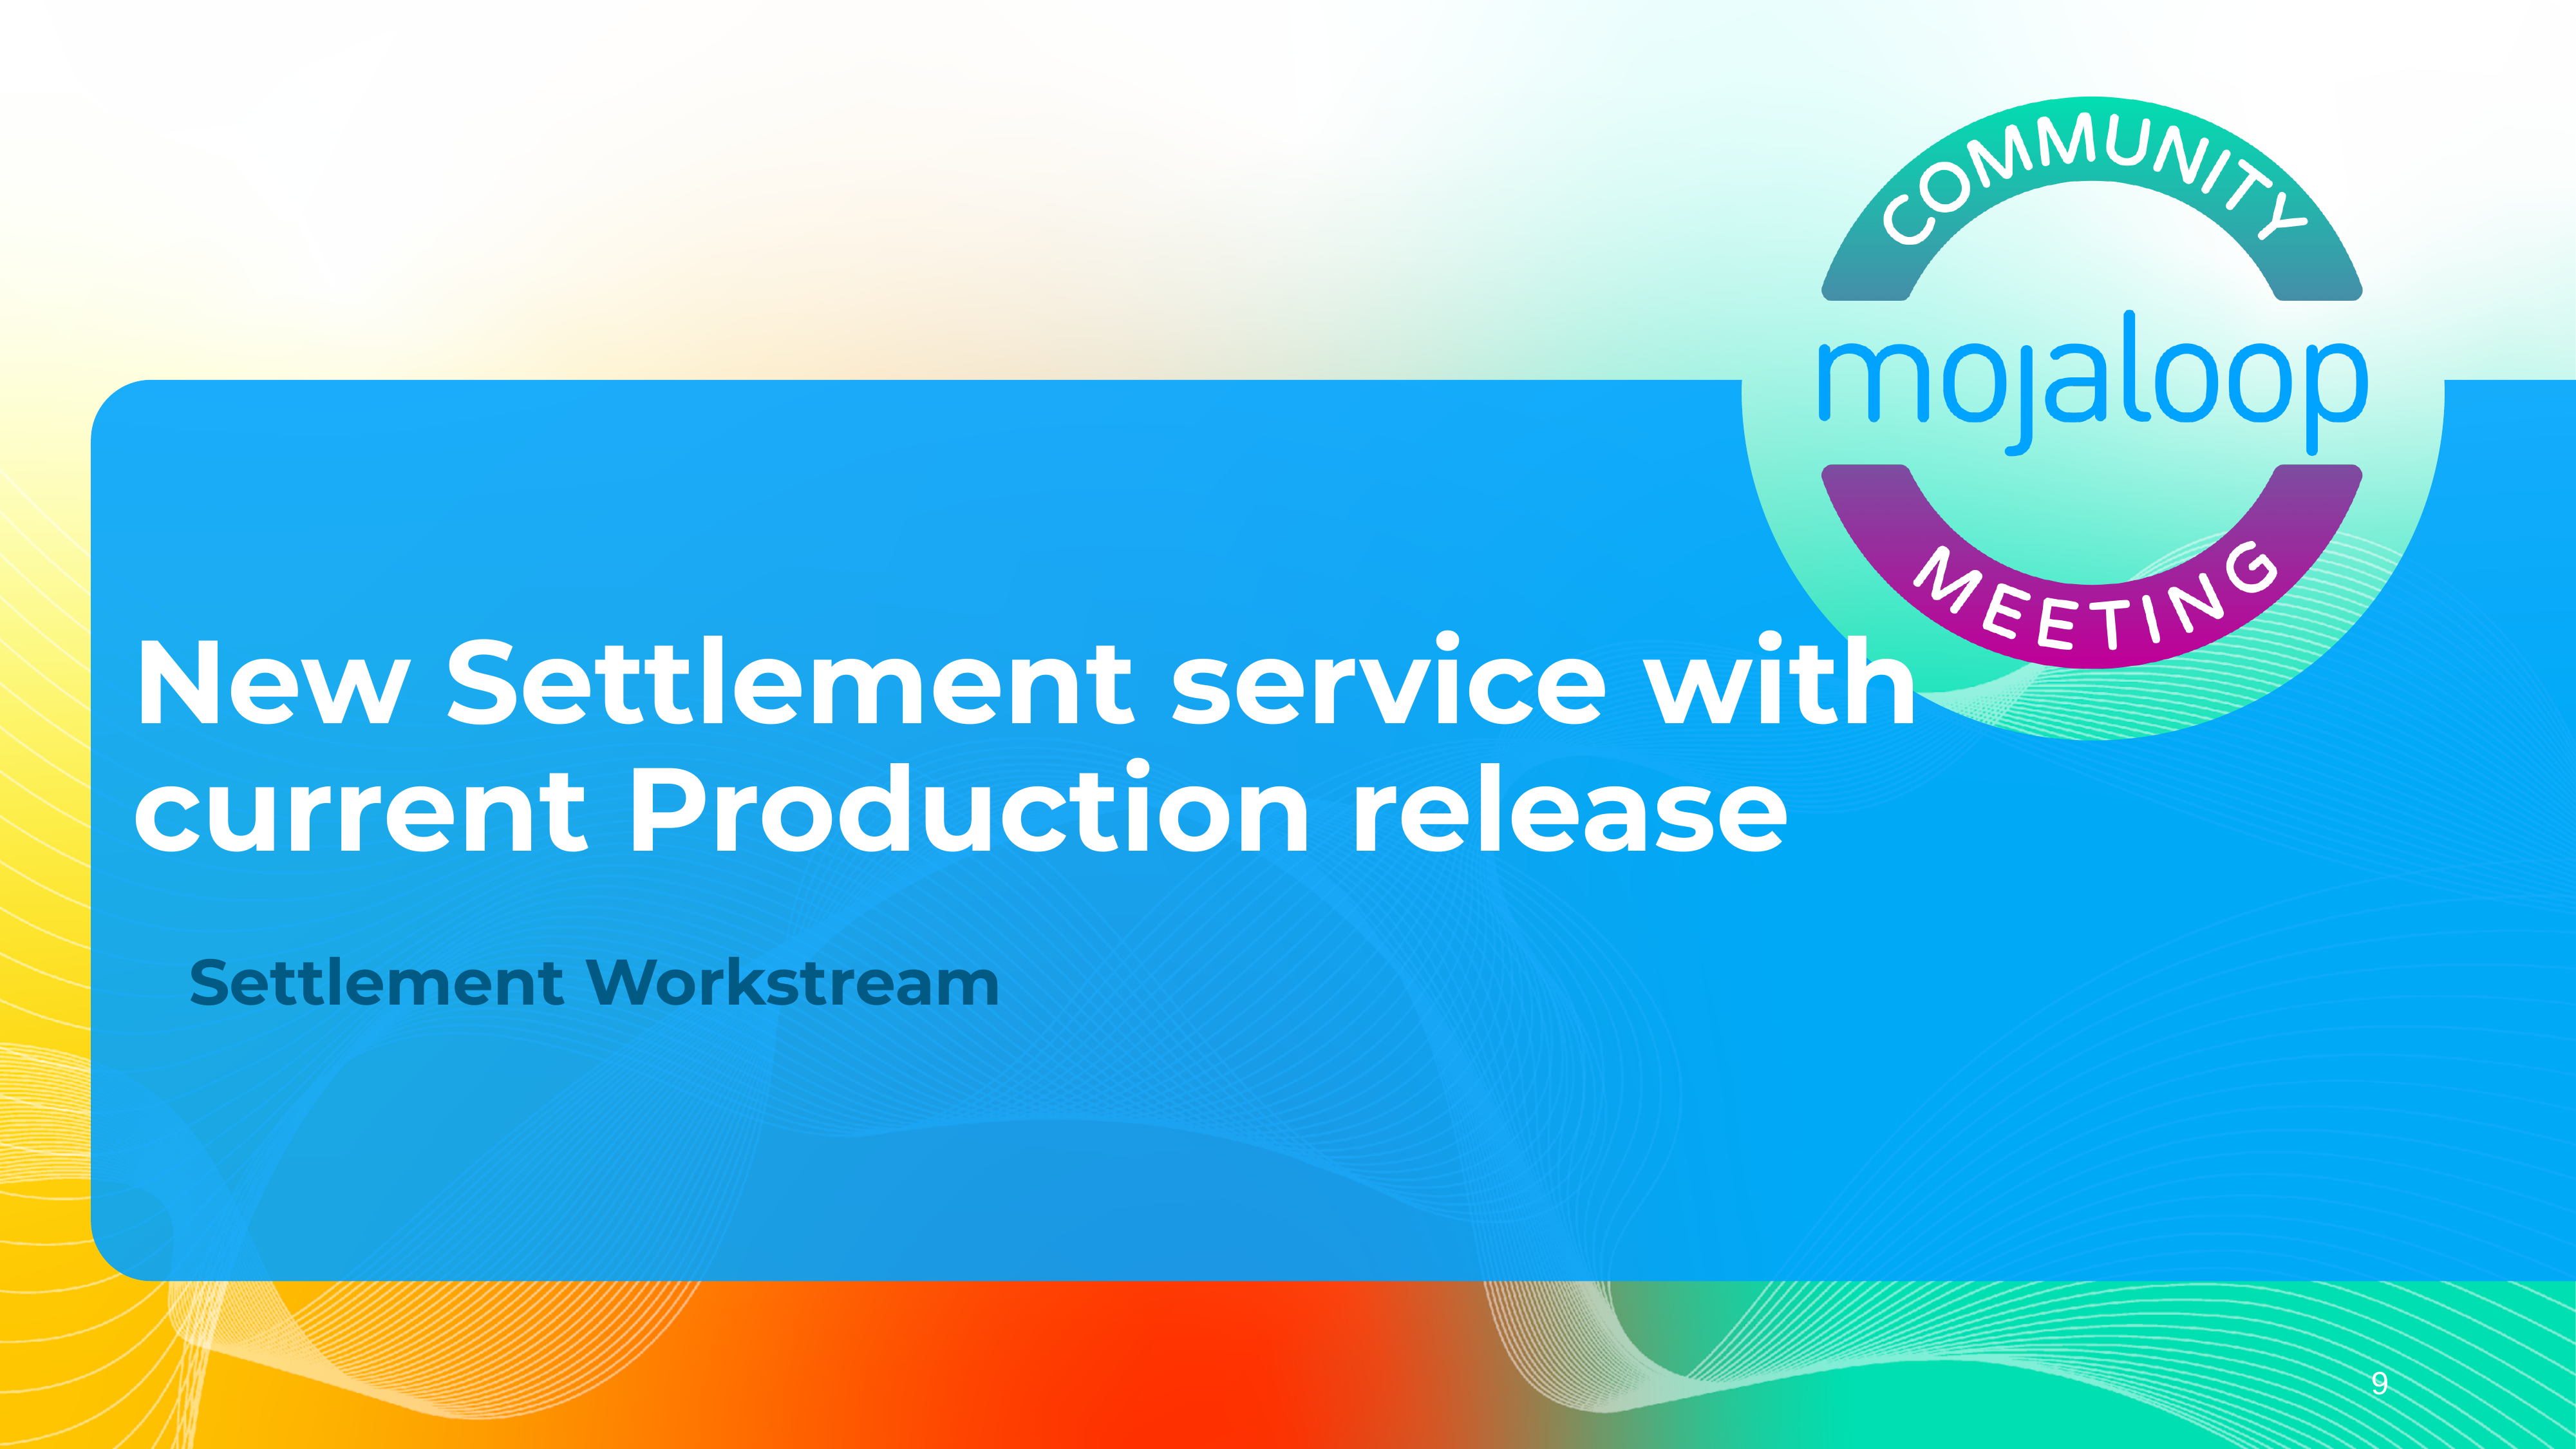

New Settlement service with
current Production release
Settlement Workstream
9